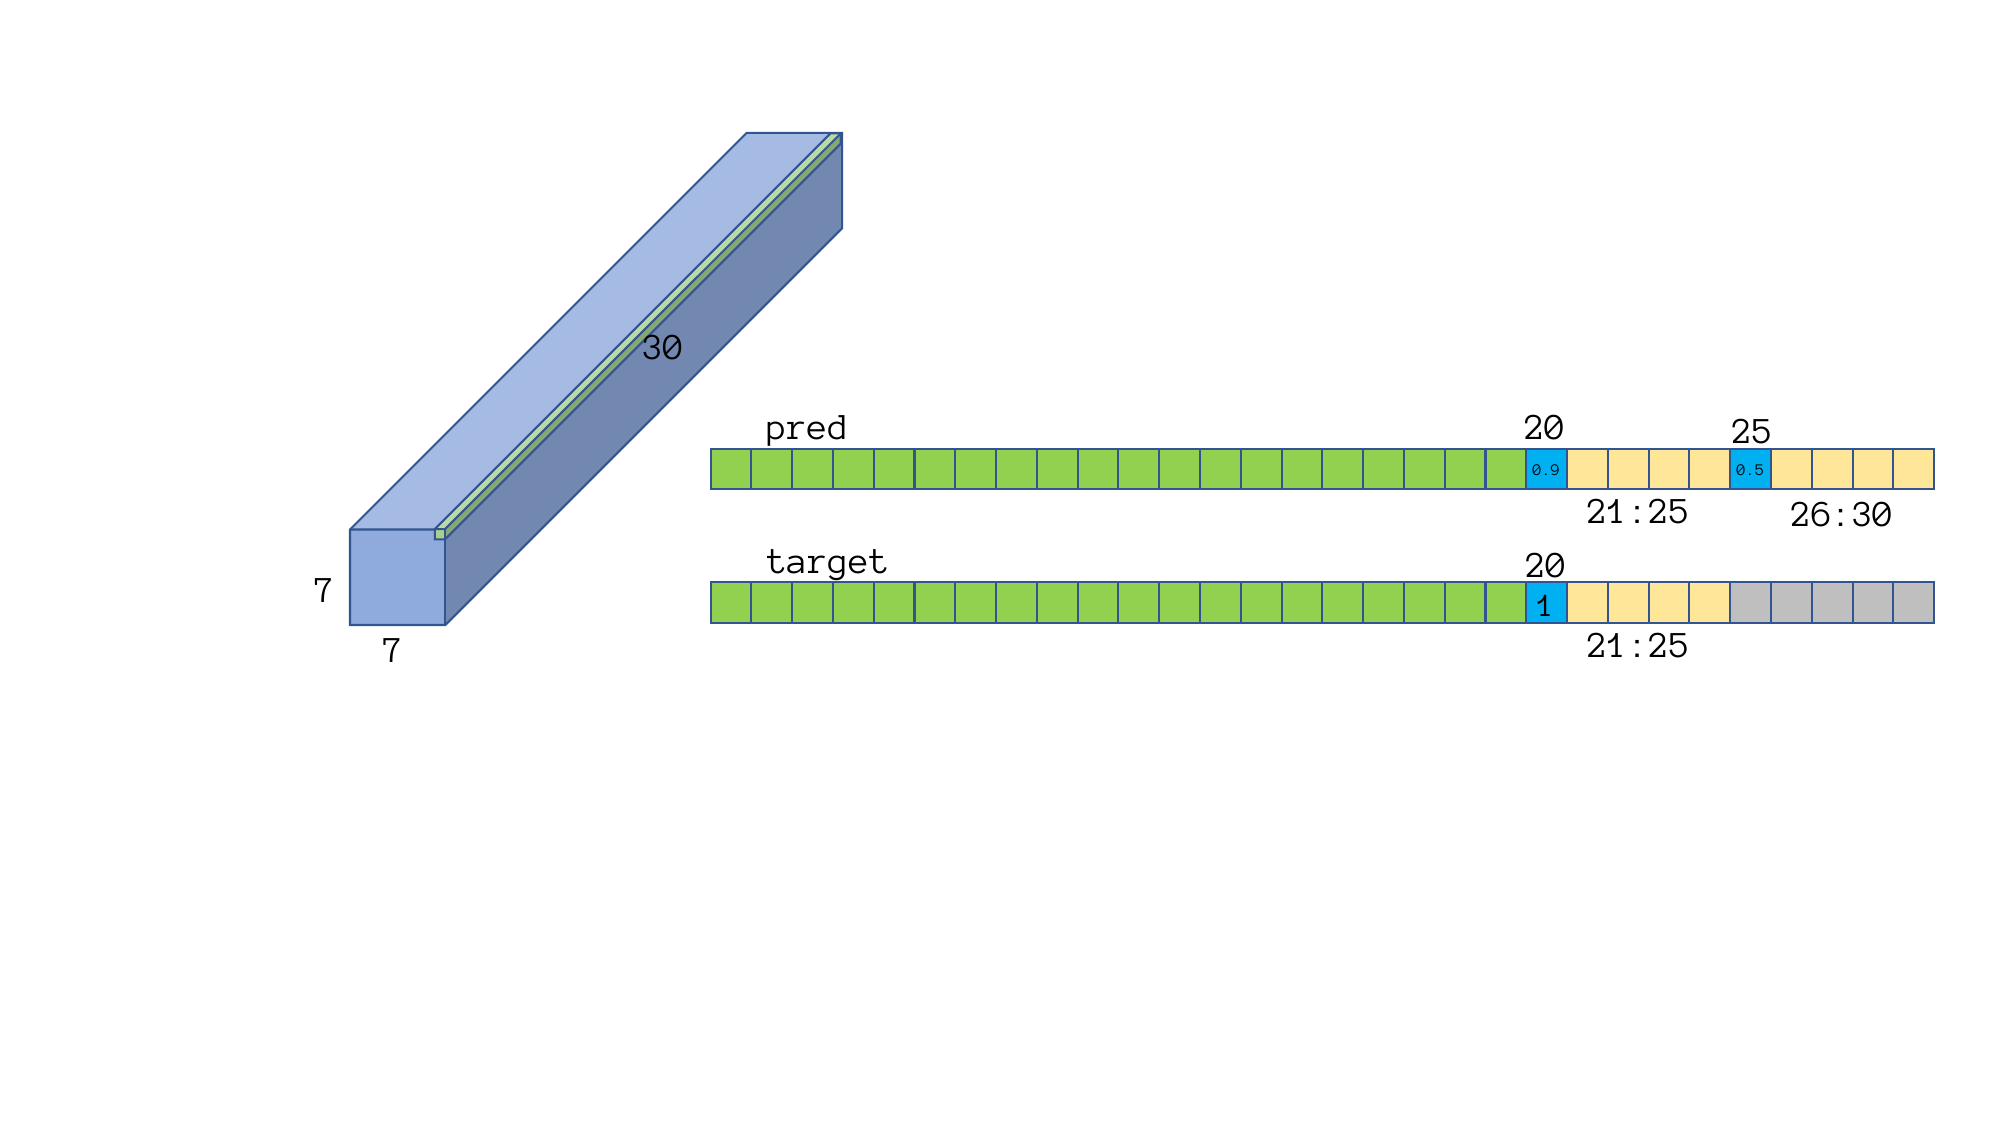

30
pred
20
25

0.9

0.5

21:25
26:30
target
20
7

1

21:25
7